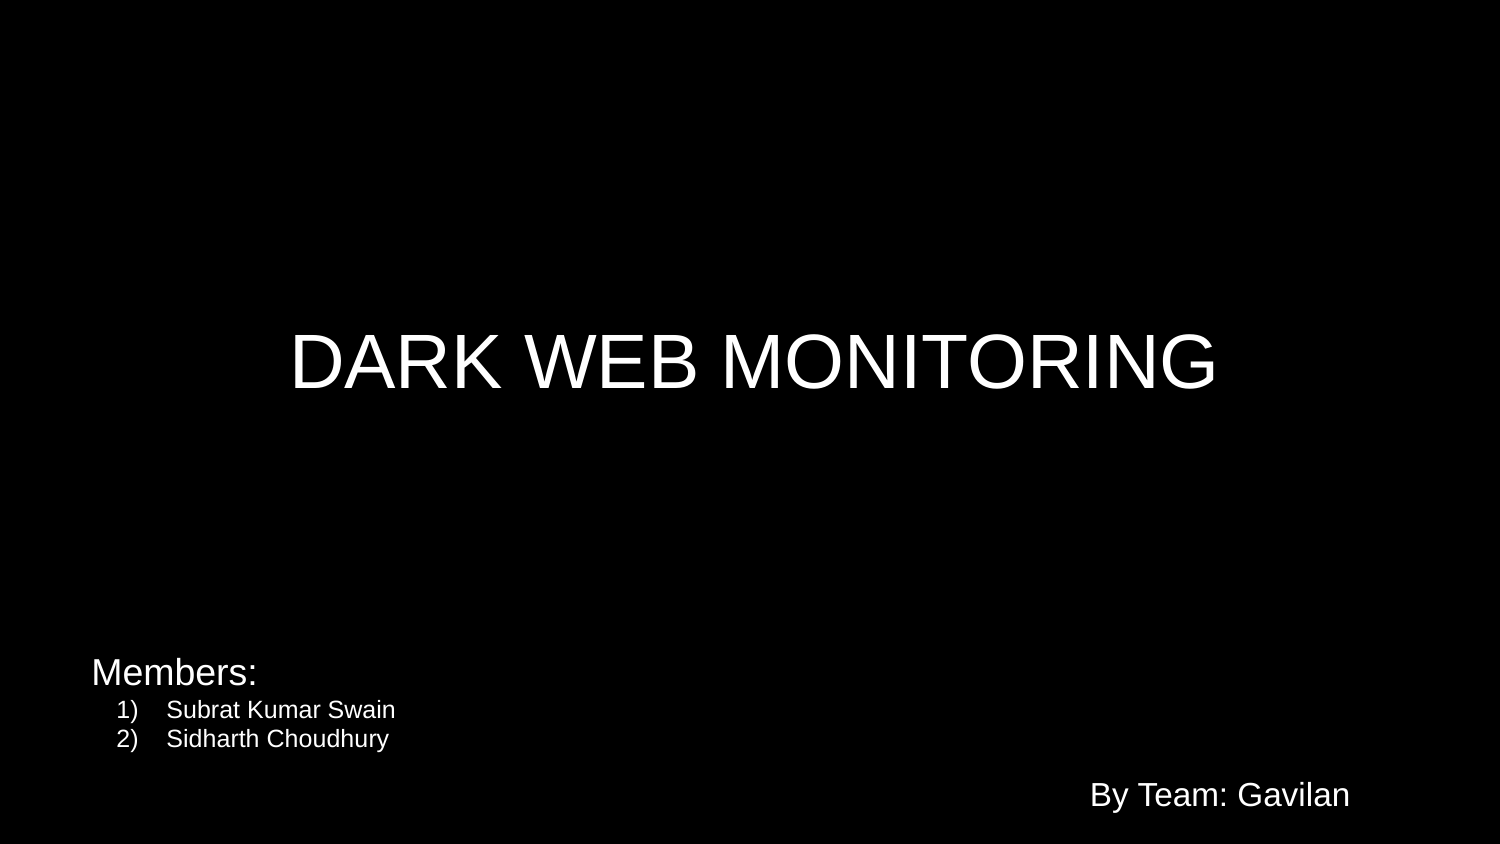

DARK WEB MONITORING
Members:
Subrat Kumar Swain
Sidharth Choudhury
By Team: Gavilan